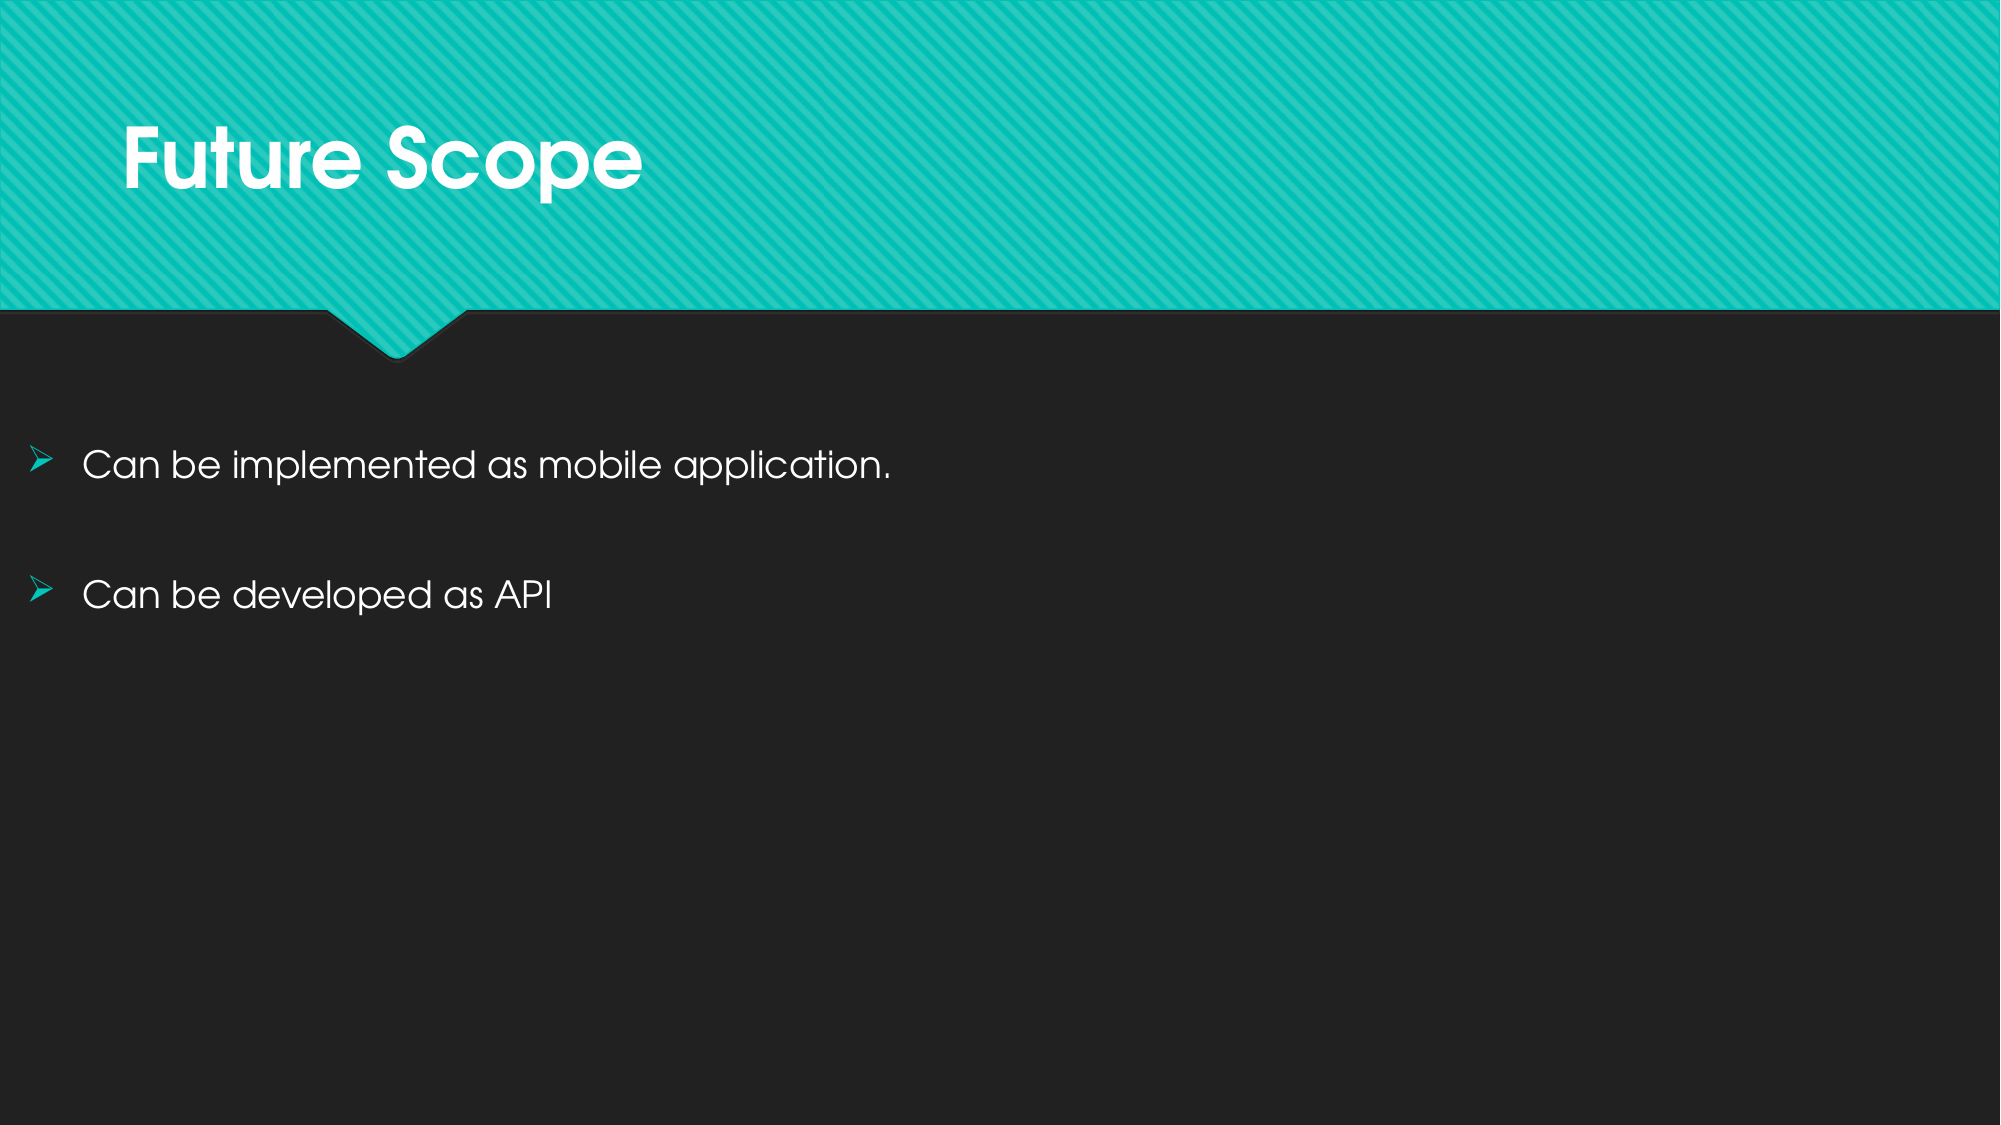

Future Scope
Can be implemented as mobile application.

Can be developed as API